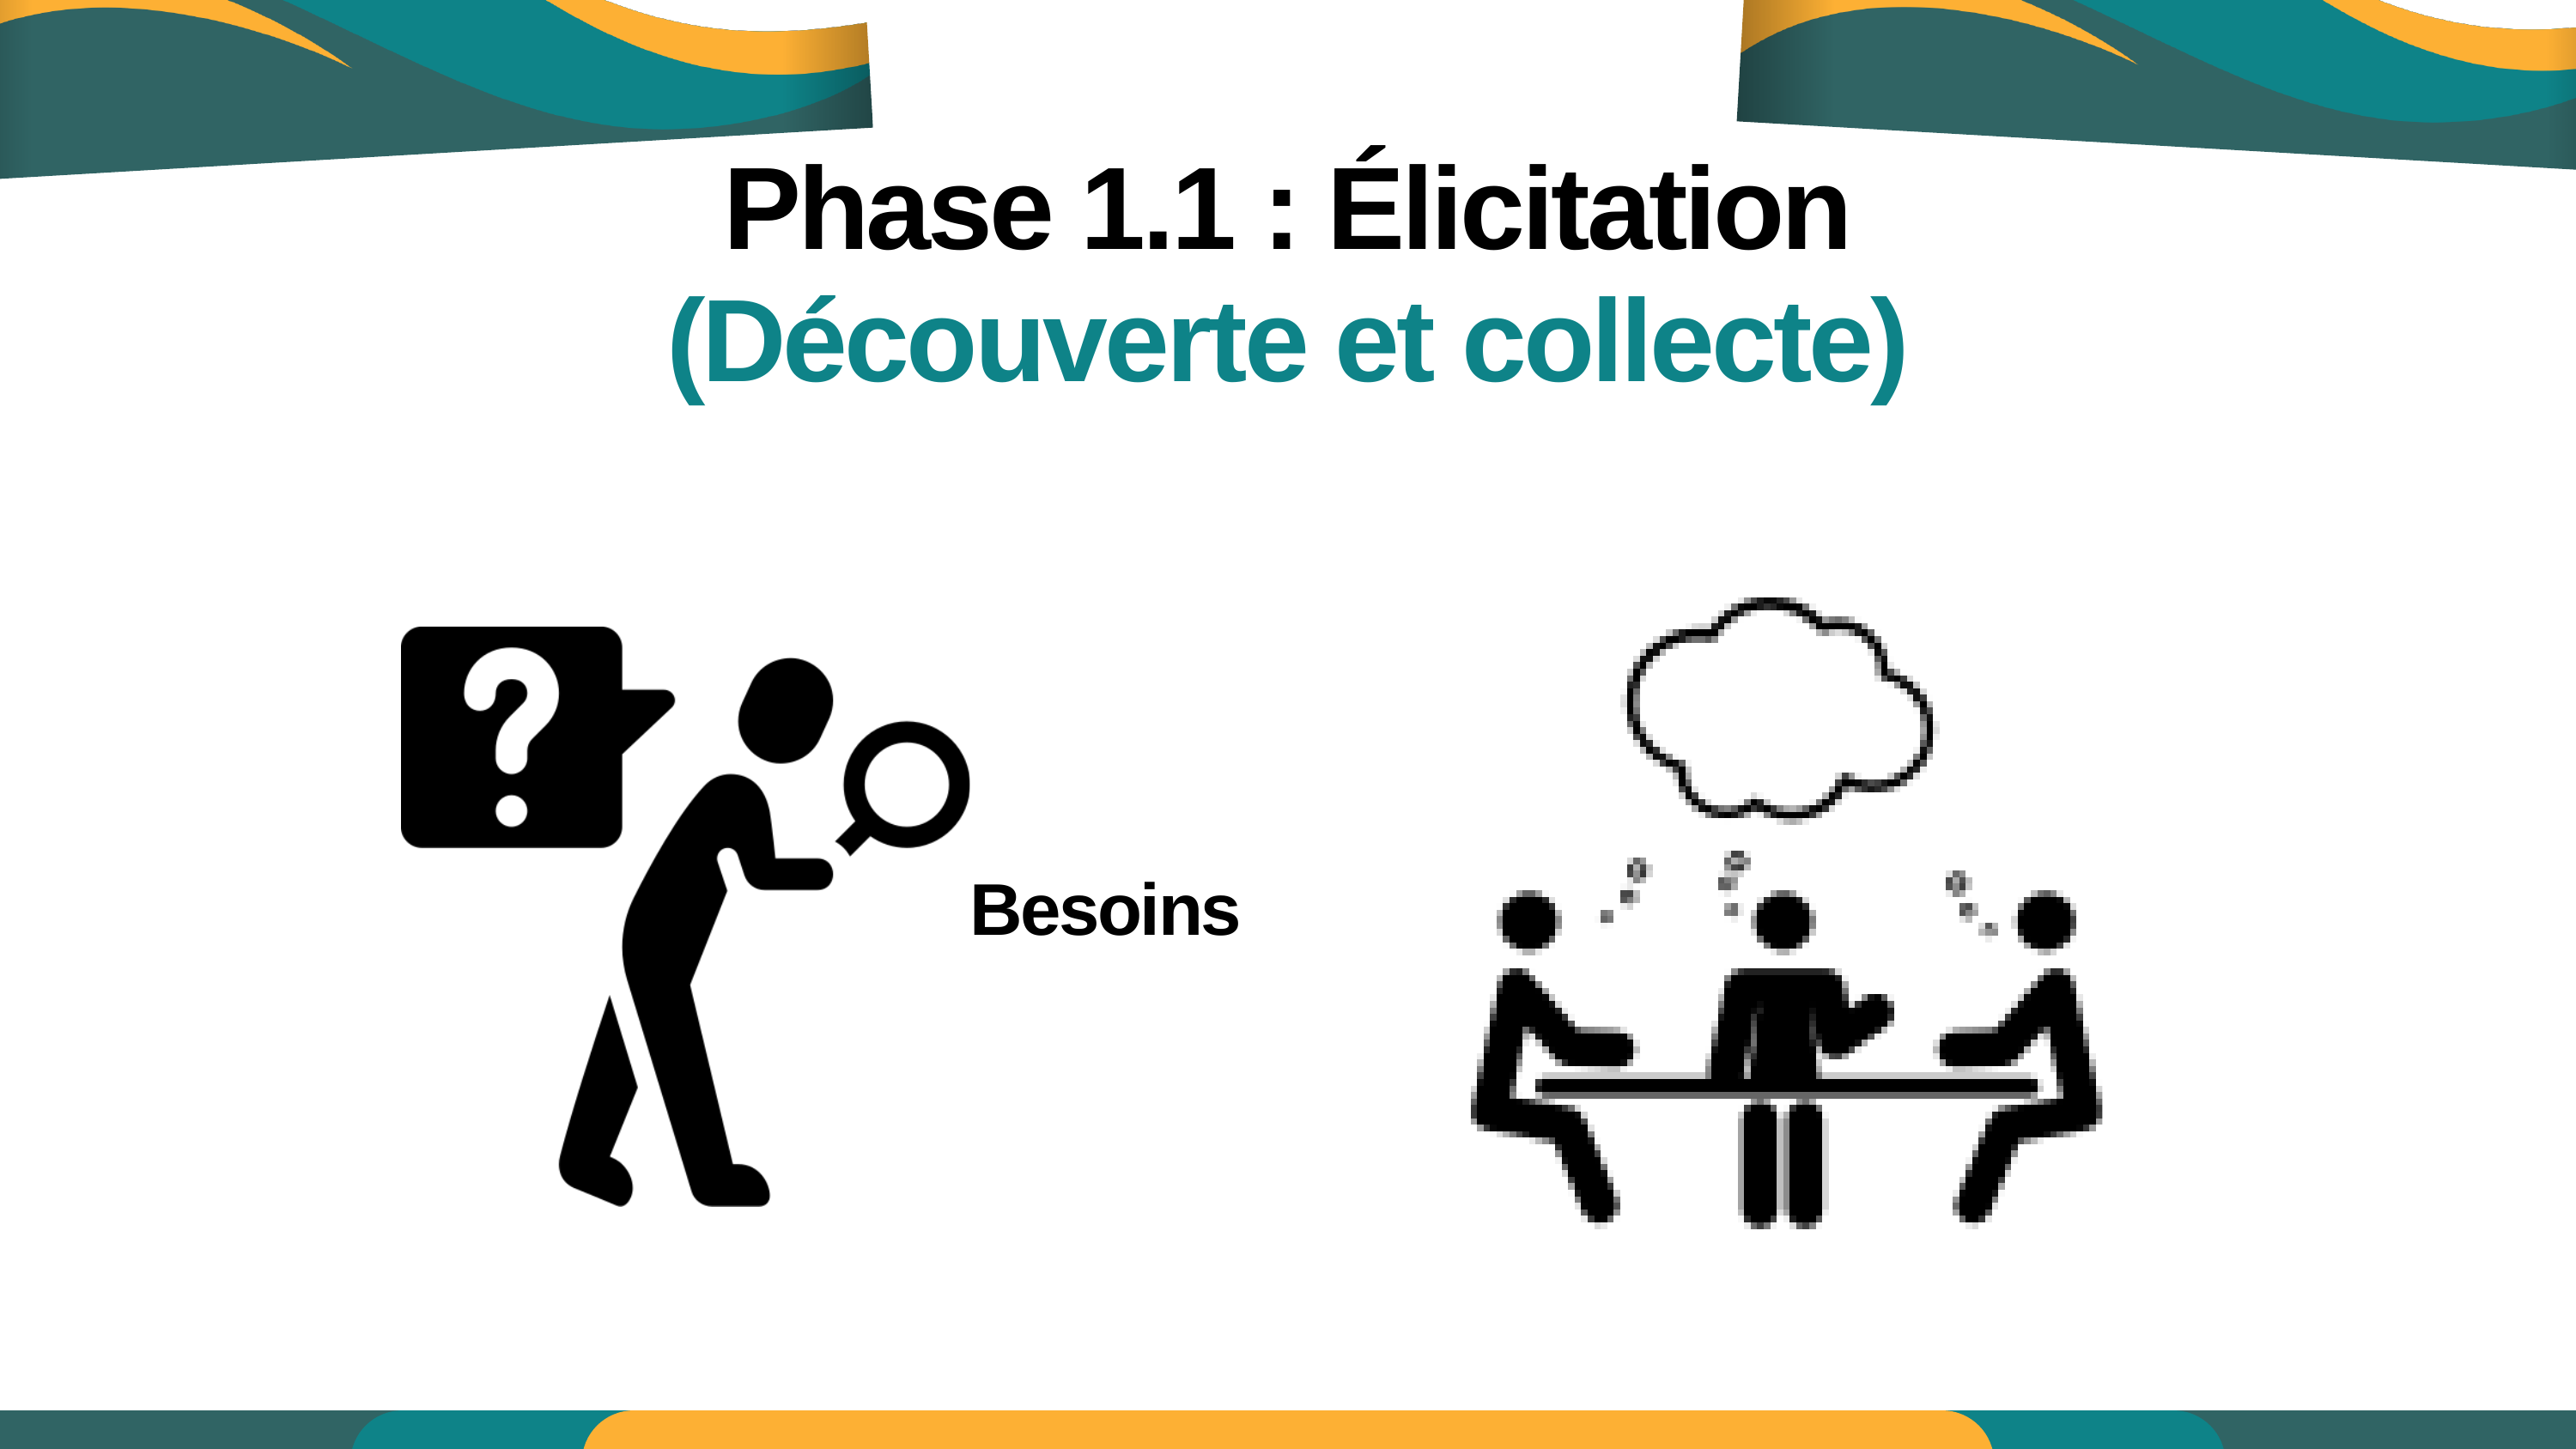

Phase 1.1 : Élicitation
(Découverte et collecte)

Besoins